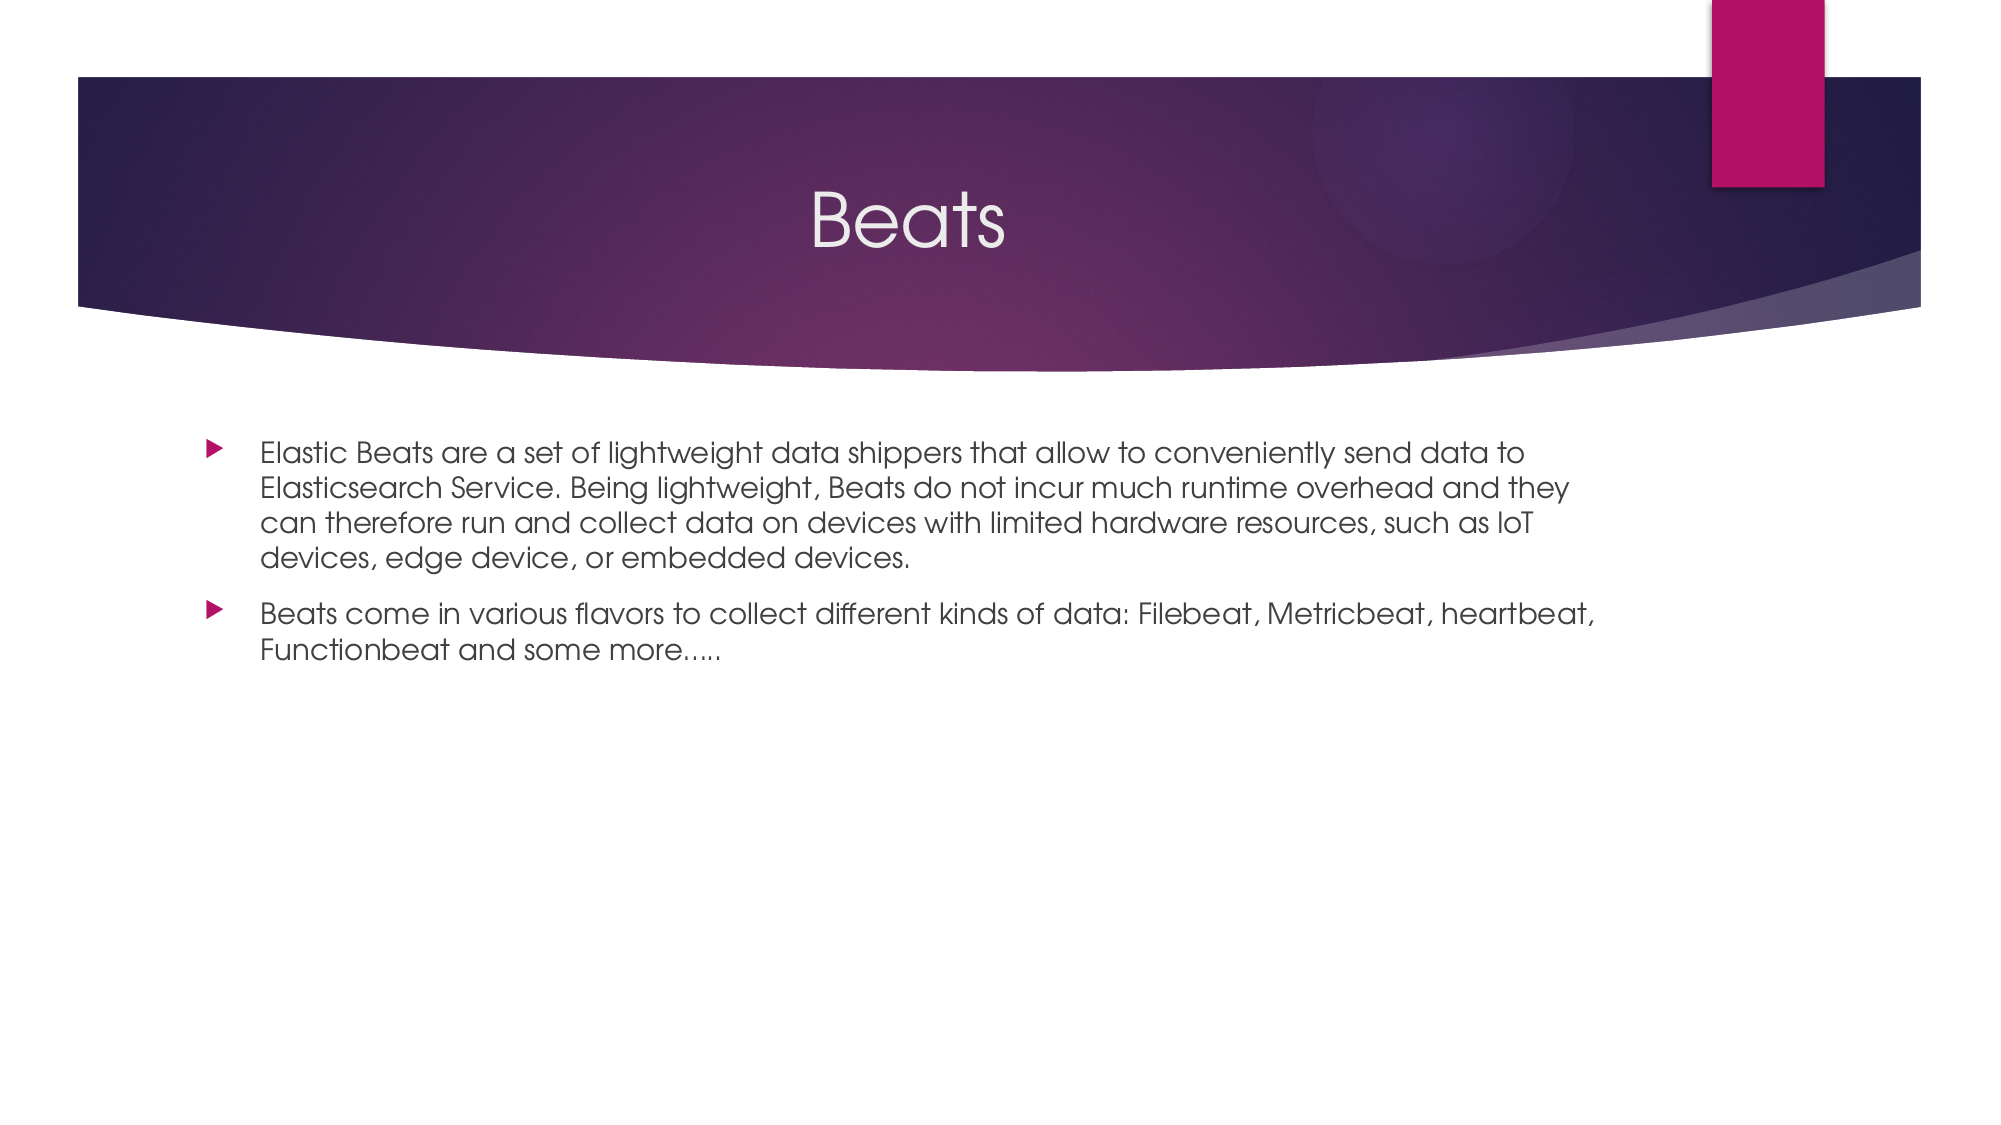

# Beats
Elastic Beats are a set of lightweight data shippers that allow to conveniently send data to Elasticsearch Service. Being lightweight, Beats do not incur much runtime overhead and they can therefore run and collect data on devices with limited hardware resources, such as IoT devices, edge device, or embedded devices.
Beats come in various flavors to collect different kinds of data: Filebeat, Metricbeat, heartbeat, Functionbeat and some more…..